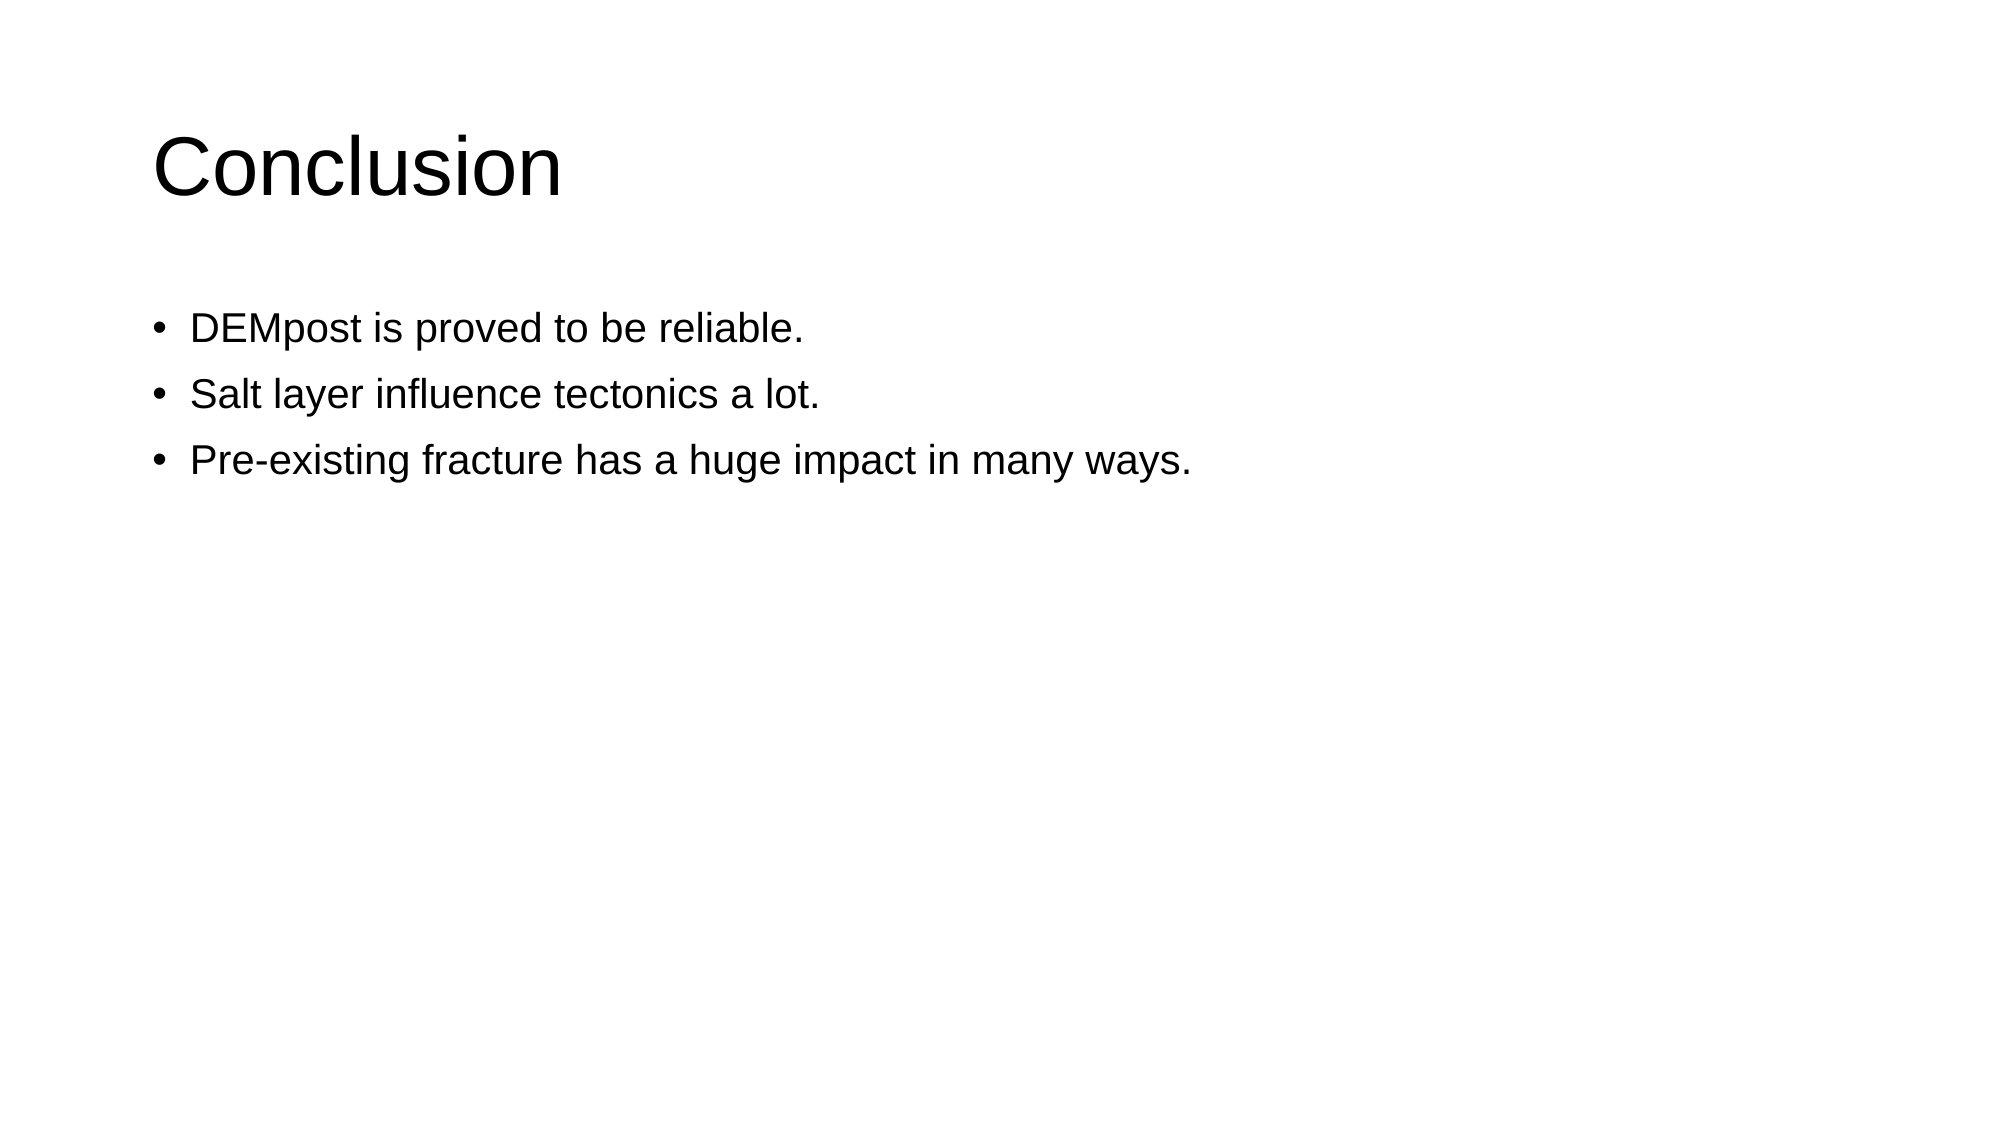

# Conclusion
DEMpost is proved to be reliable.
Salt layer influence tectonics a lot.
Pre-existing fracture has a huge impact in many ways.